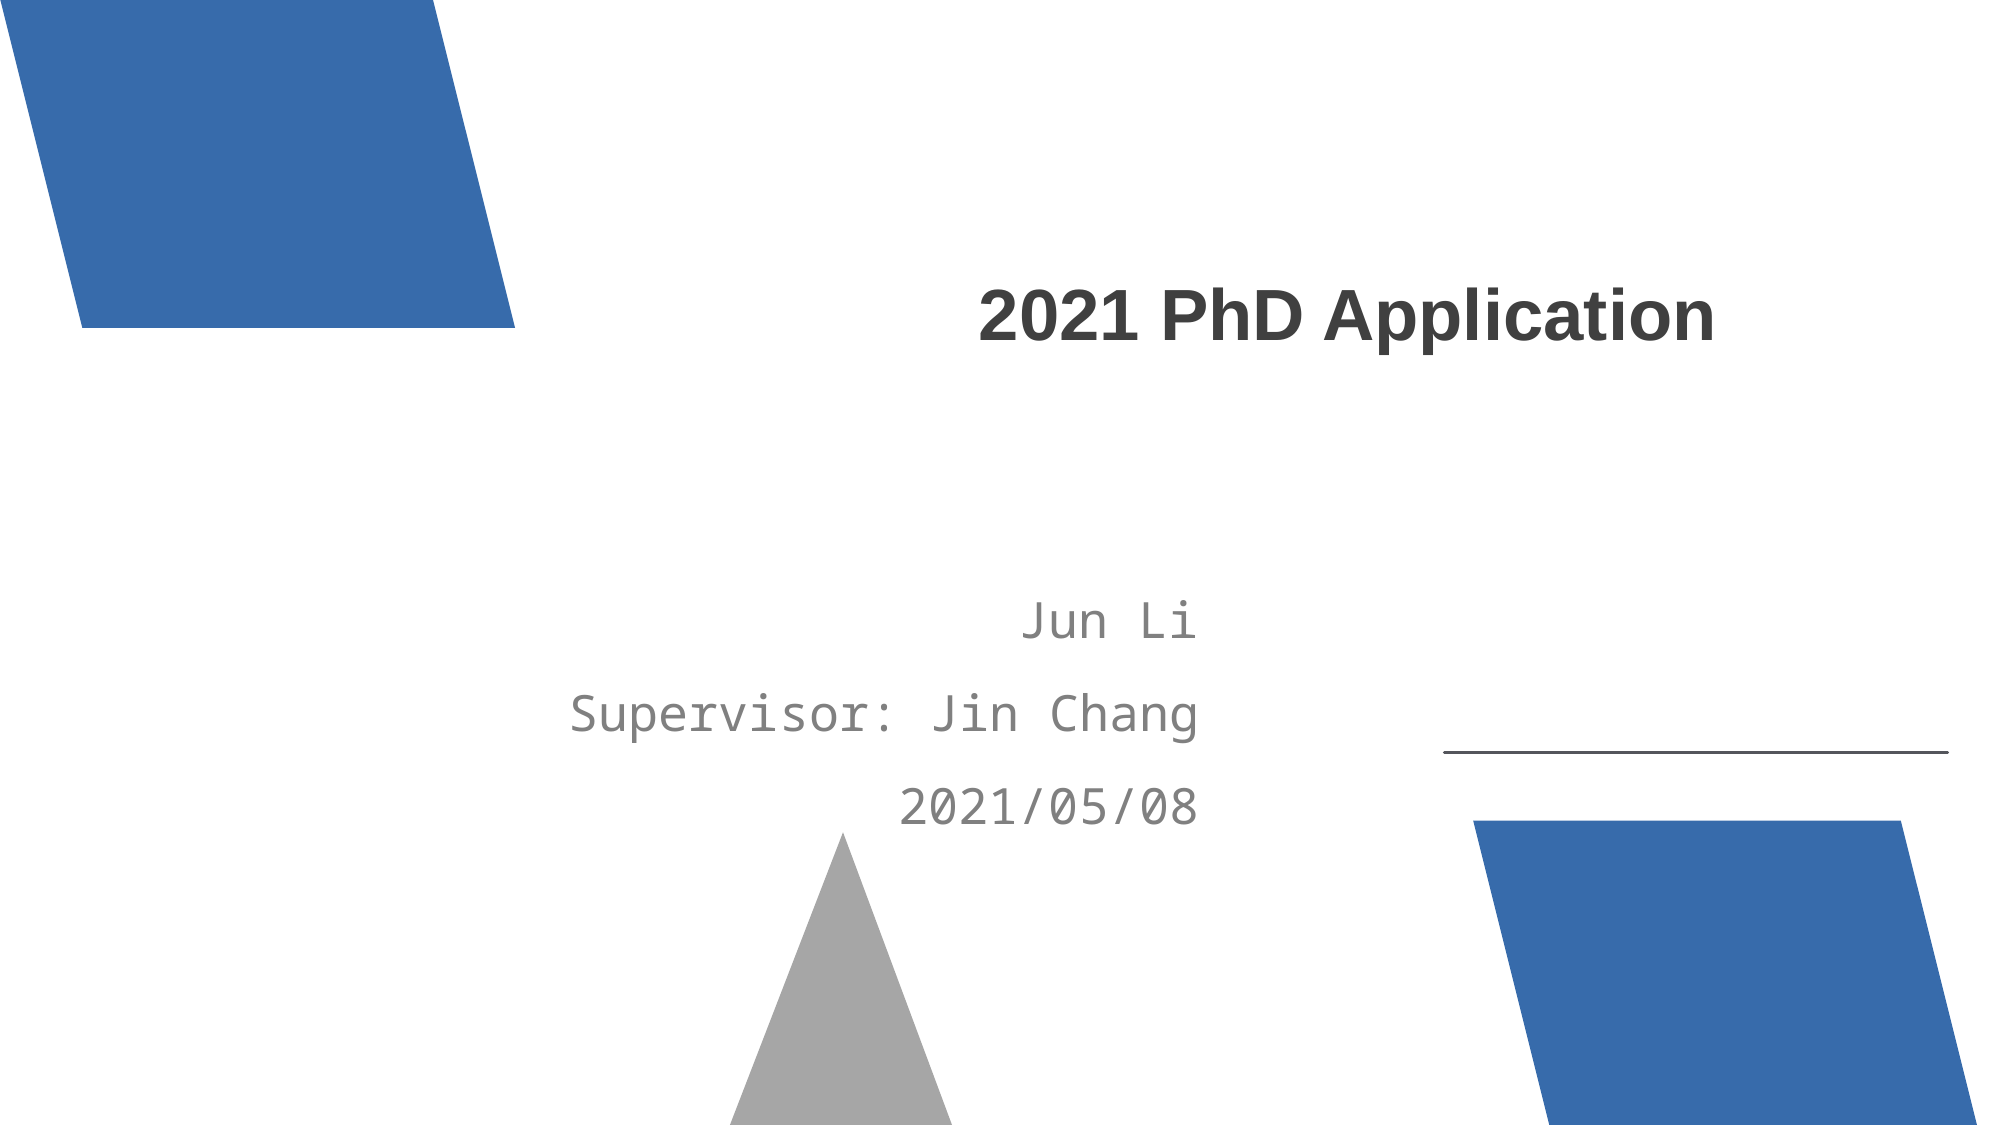

# 2021 PhD Application
 Jun Li
Supervisor: Jin Chang
2021/05/08